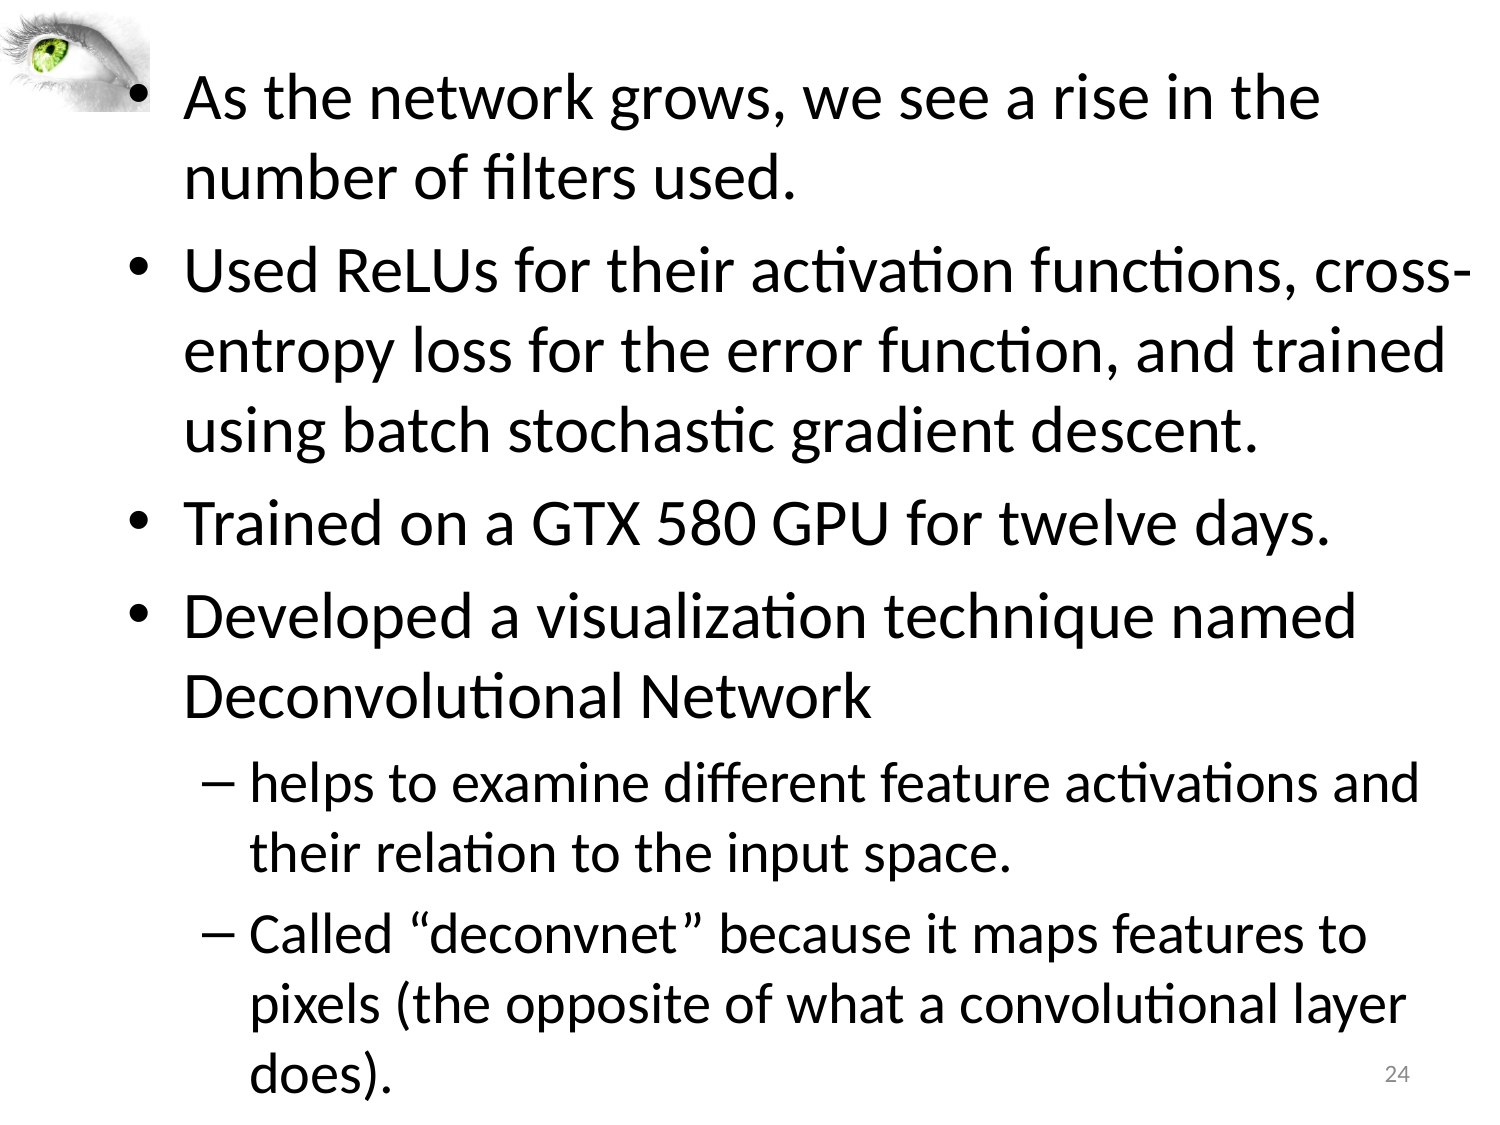

As the network grows, we see a rise in the number of filters used.
Used ReLUs for their activation functions, cross-entropy loss for the error function, and trained using batch stochastic gradient descent.
Trained on a GTX 580 GPU for twelve days.
Developed a visualization technique named Deconvolutional Network
helps to examine different feature activations and their relation to the input space.
Called “deconvnet” because it maps features to pixels (the opposite of what a convolutional layer does).

24